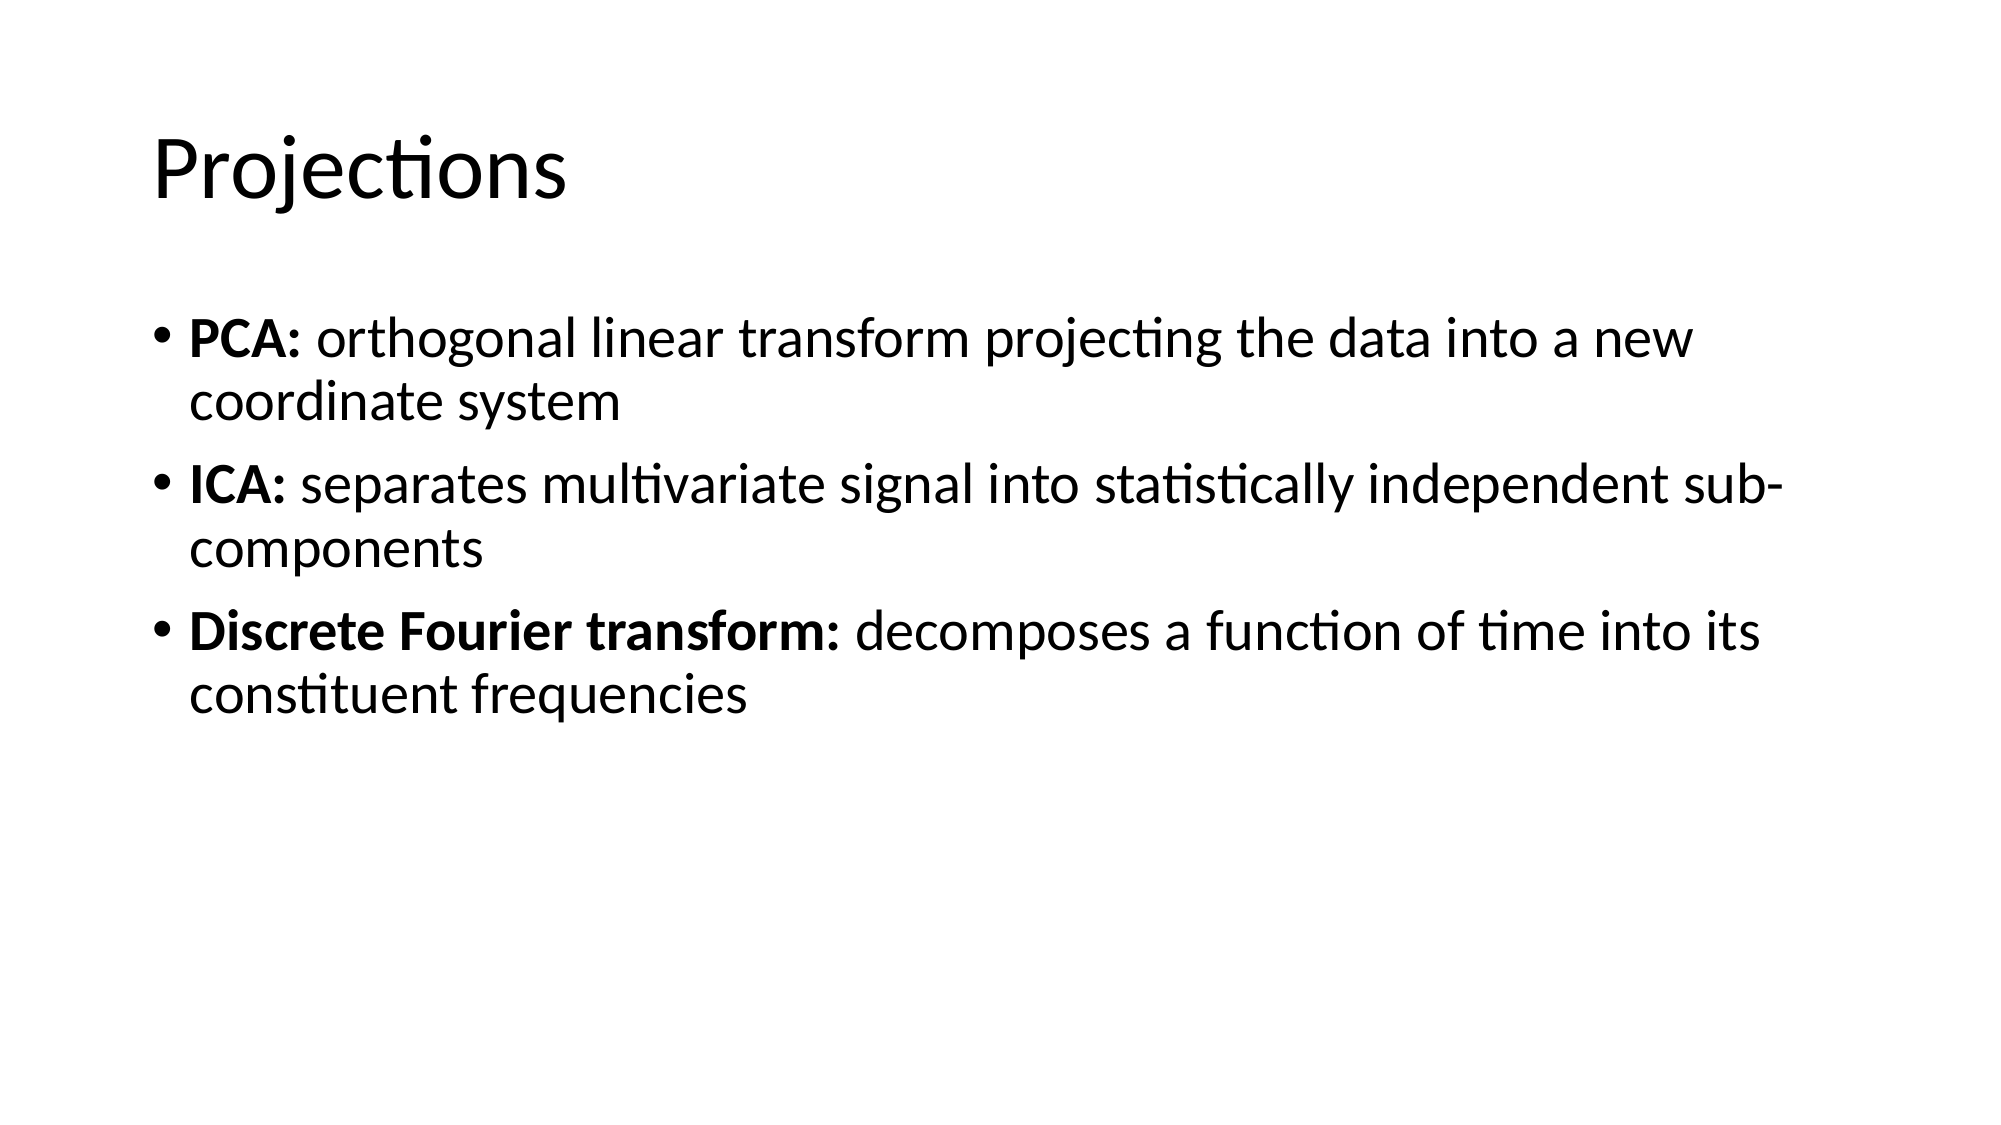

# Projections
PCA: orthogonal linear transform projecting the data into a new coordinate system
ICA: separates multivariate signal into statistically independent sub-components
Discrete Fourier transform: decomposes a function of time into its constituent frequencies